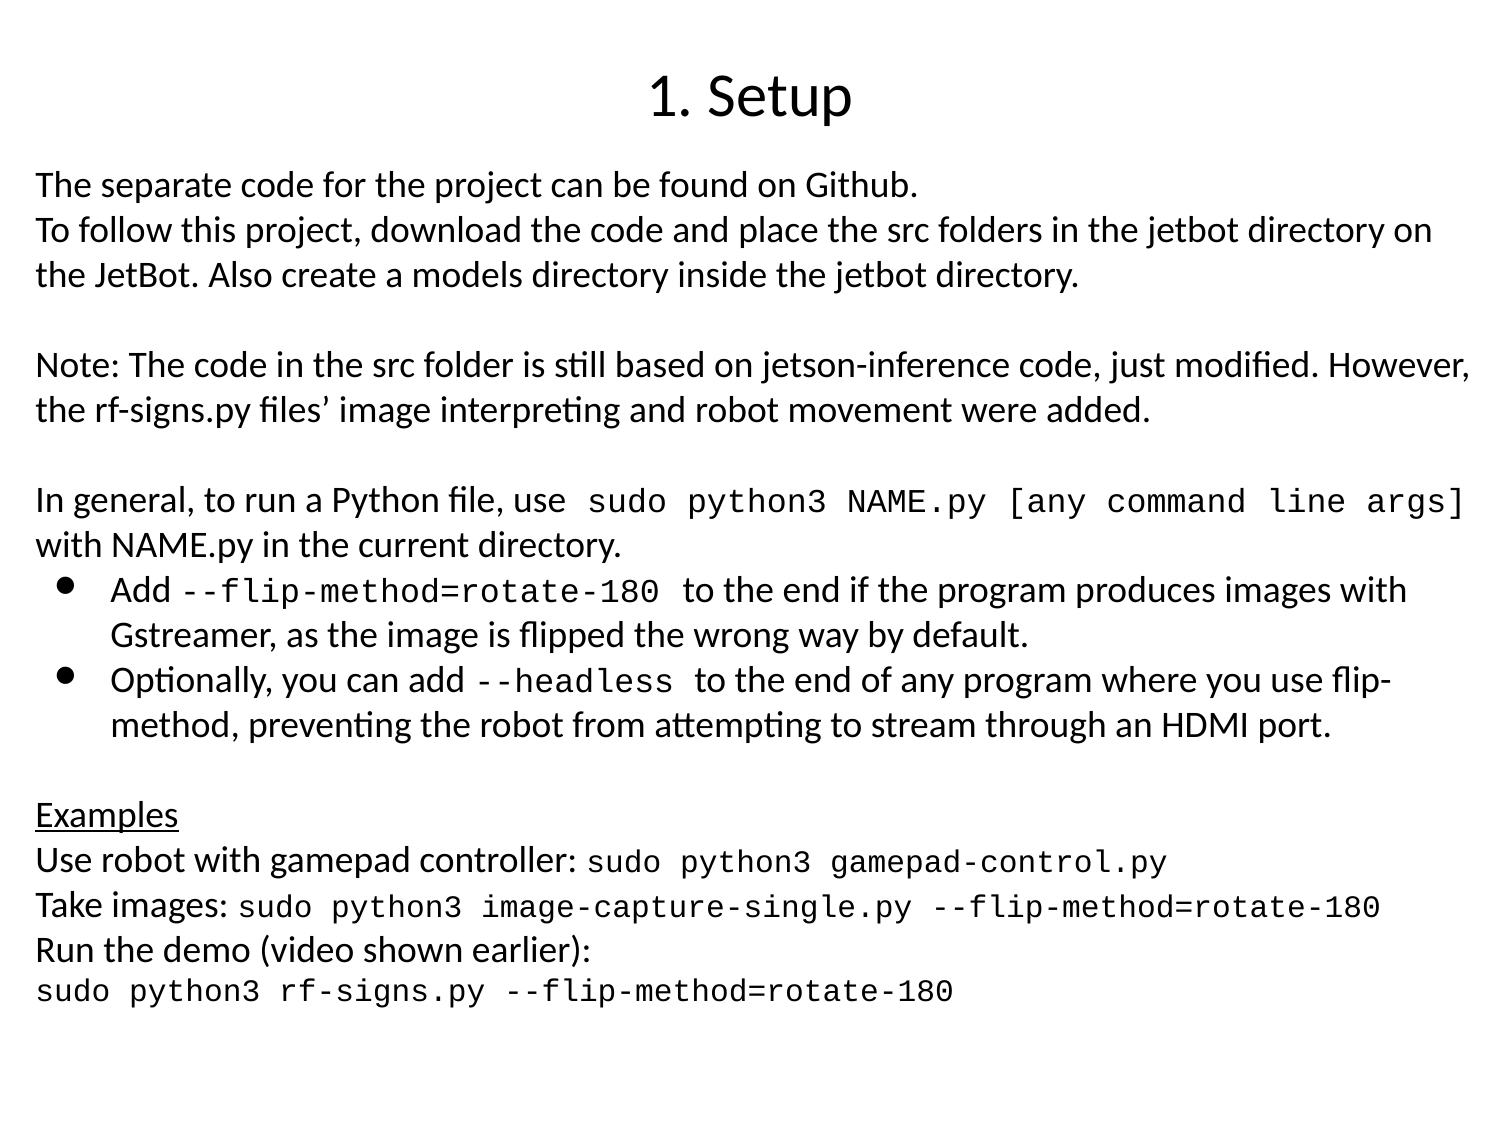

# 1. Setup

The separate code for the project can be found on Github.
To follow this project, download the code and place the src folders in the jetbot directory on the JetBot. Also create a models directory inside the jetbot directory.

Note: The code in the src folder is still based on jetson-inference code, just modified. However, the rf-signs.py files’ image interpreting and robot movement were added.

In general, to run a Python file, use sudo python3 NAME.py [any command line args] with NAME.py in the current directory.
Add --flip-method=rotate-180 to the end if the program produces images with Gstreamer, as the image is flipped the wrong way by default.
Optionally, you can add --headless to the end of any program where you use flip-method, preventing the robot from attempting to stream through an HDMI port.

Examples
Use robot with gamepad controller: sudo python3 gamepad-control.py
Take images: sudo python3 image-capture-single.py --flip-method=rotate-180
Run the demo (video shown earlier):
sudo python3 rf-signs.py --flip-method=rotate-180